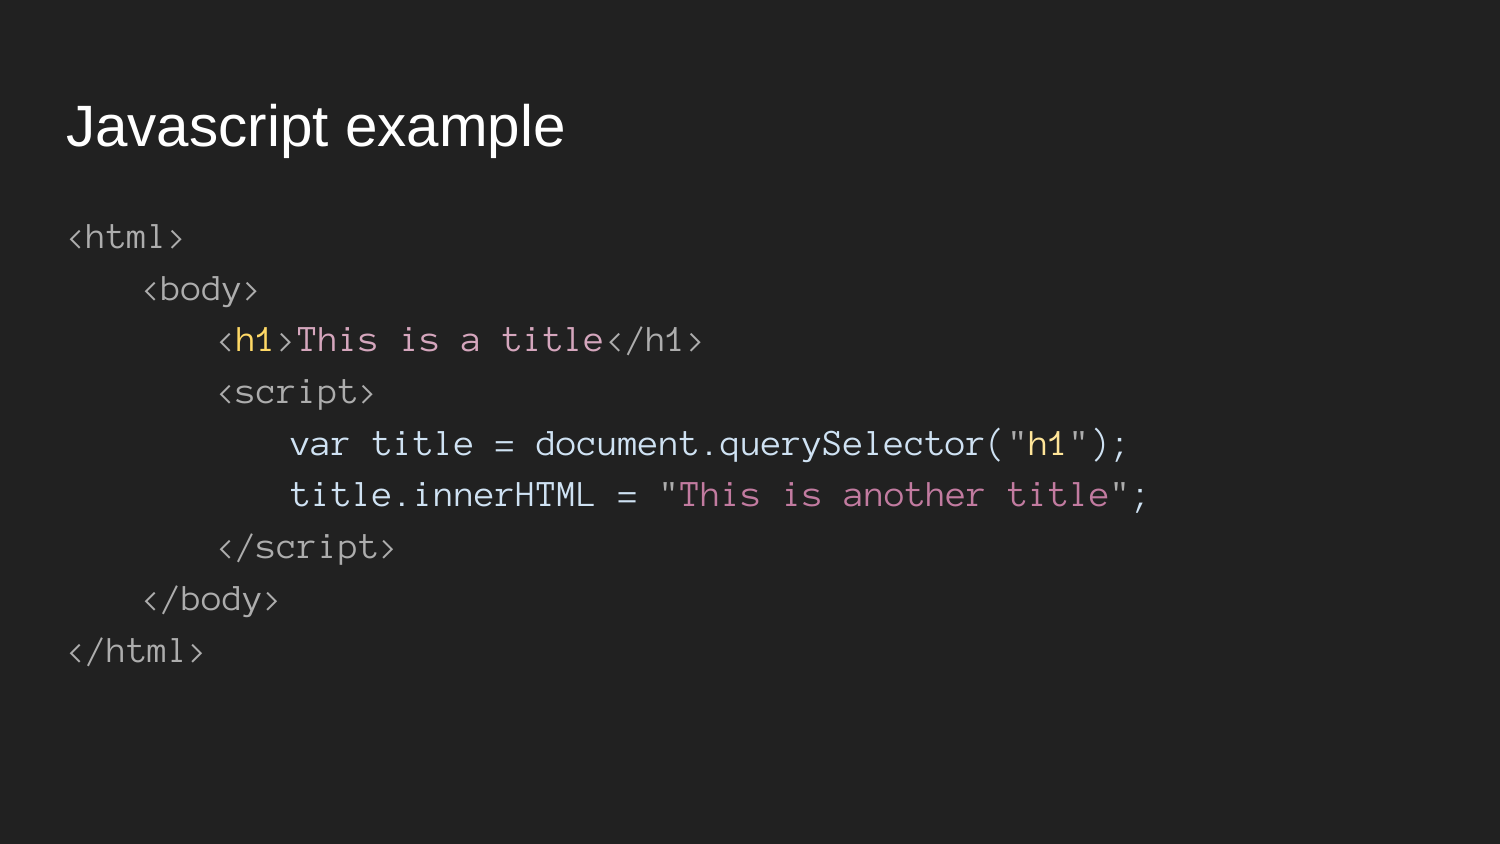

# Javascript example
<html>
<body>
<h1>This is a title</h1>
<script>
	var title = document.querySelector("h1");
	title.innerHTML = "This is another title";
</script>
</body>
</html>